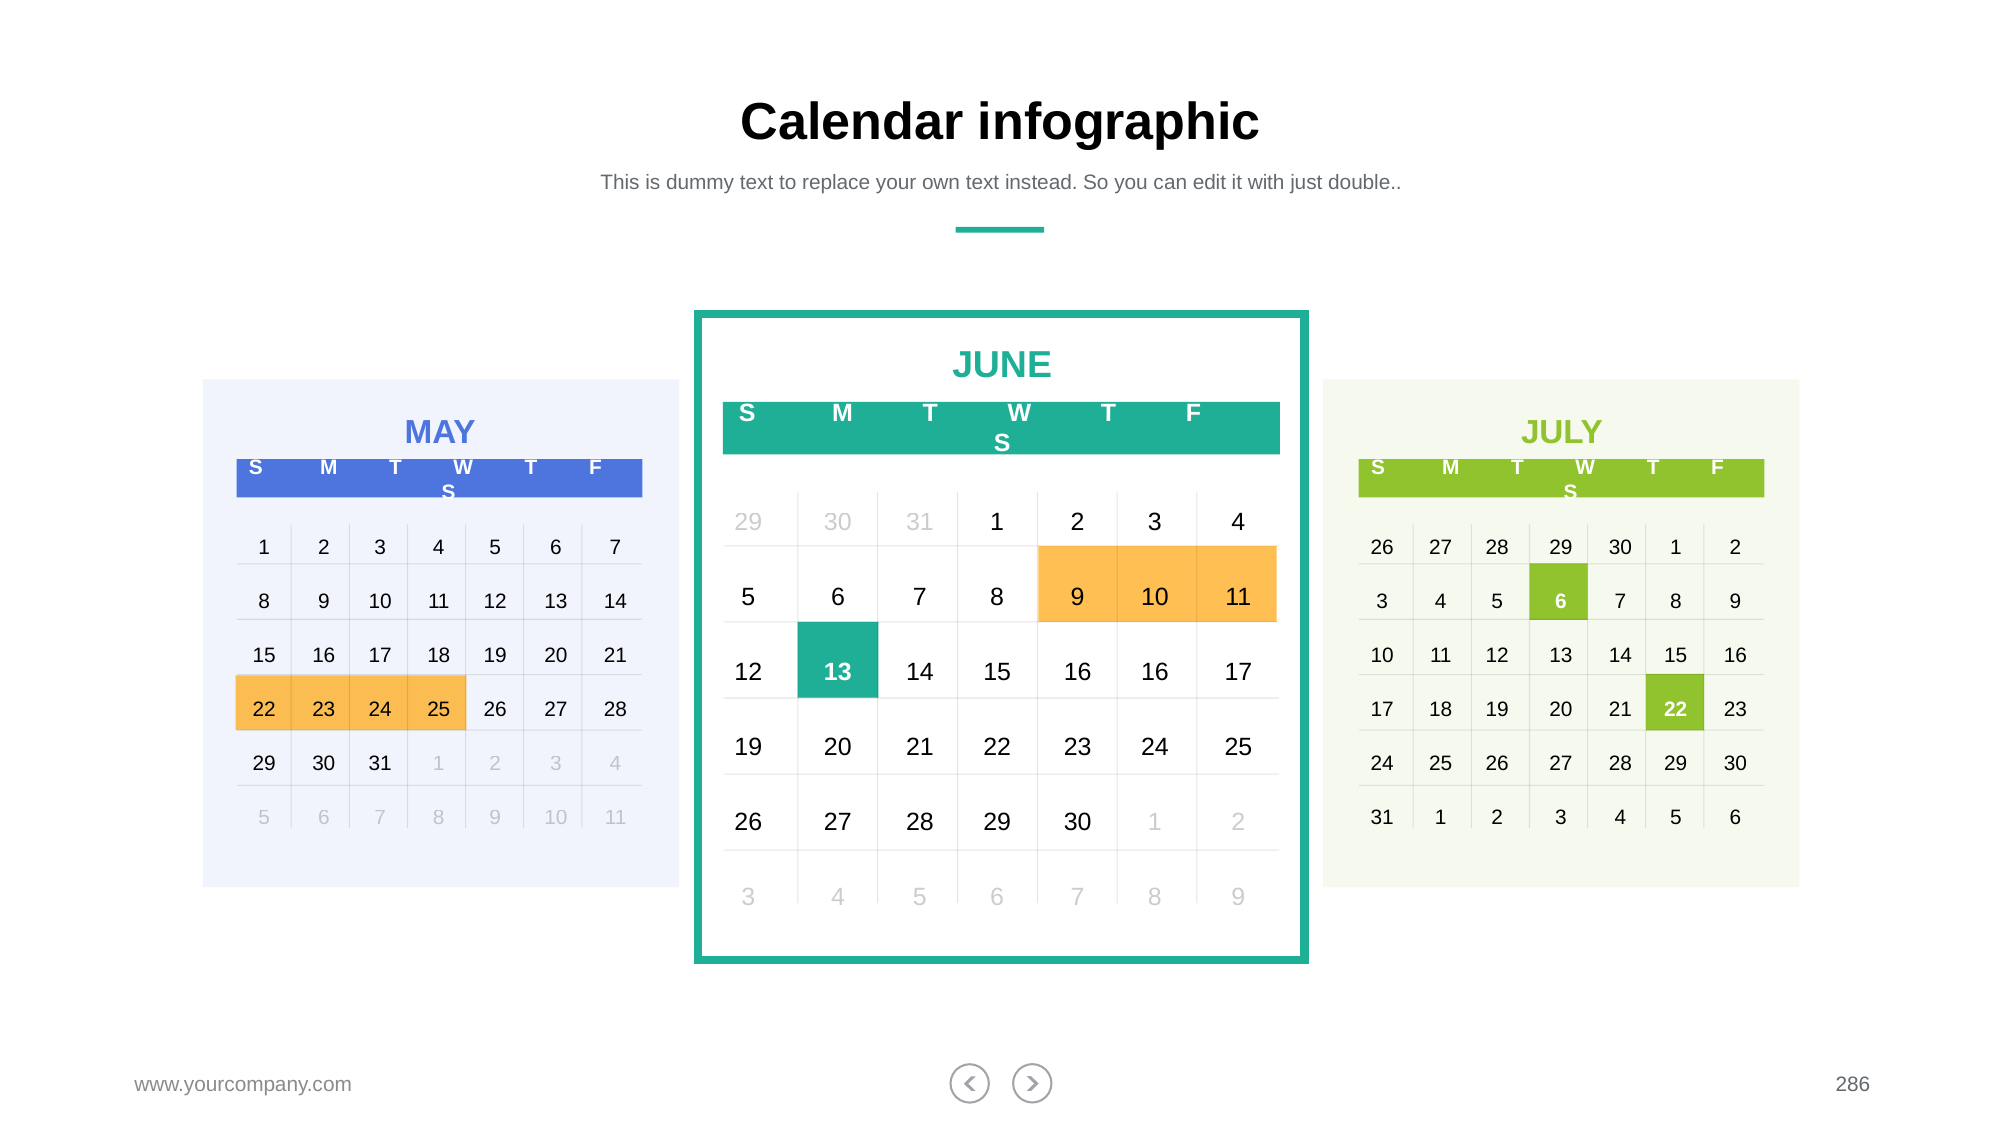

# Calendar infographic
This is dummy text to replace your own text instead. So you can edit it with just double..

JUNE

MAY
JULY
S           M          T          W          T          F          S
29
5
12
19
26
3
30
6
13
20
27
4
31
7
14
21
28
5
1
8
15
22
29
6
2
9
16
23
30
7
3
10
16
24
1
8
4
11
17
25
2
9
S          M         T         W         T         F         S
S          M         T         W         T         F         S

7
14
21
28
4
11
30
7
14
21
28
4
1
8
15
22
29
5
1
8
15
22
29
5
2
9
16
23
30
6
2
9
16
23
30
6
3
10
17
24
31
7
26
3
10
17
24
31
5
12
19
26
2
9
28
5
12
19
26
2
4
11
18
25
1
8
27
4
11
18
25
1
6
13
20
27
3
10
29
6
13
20
27
3

www.yourcompany.com
286